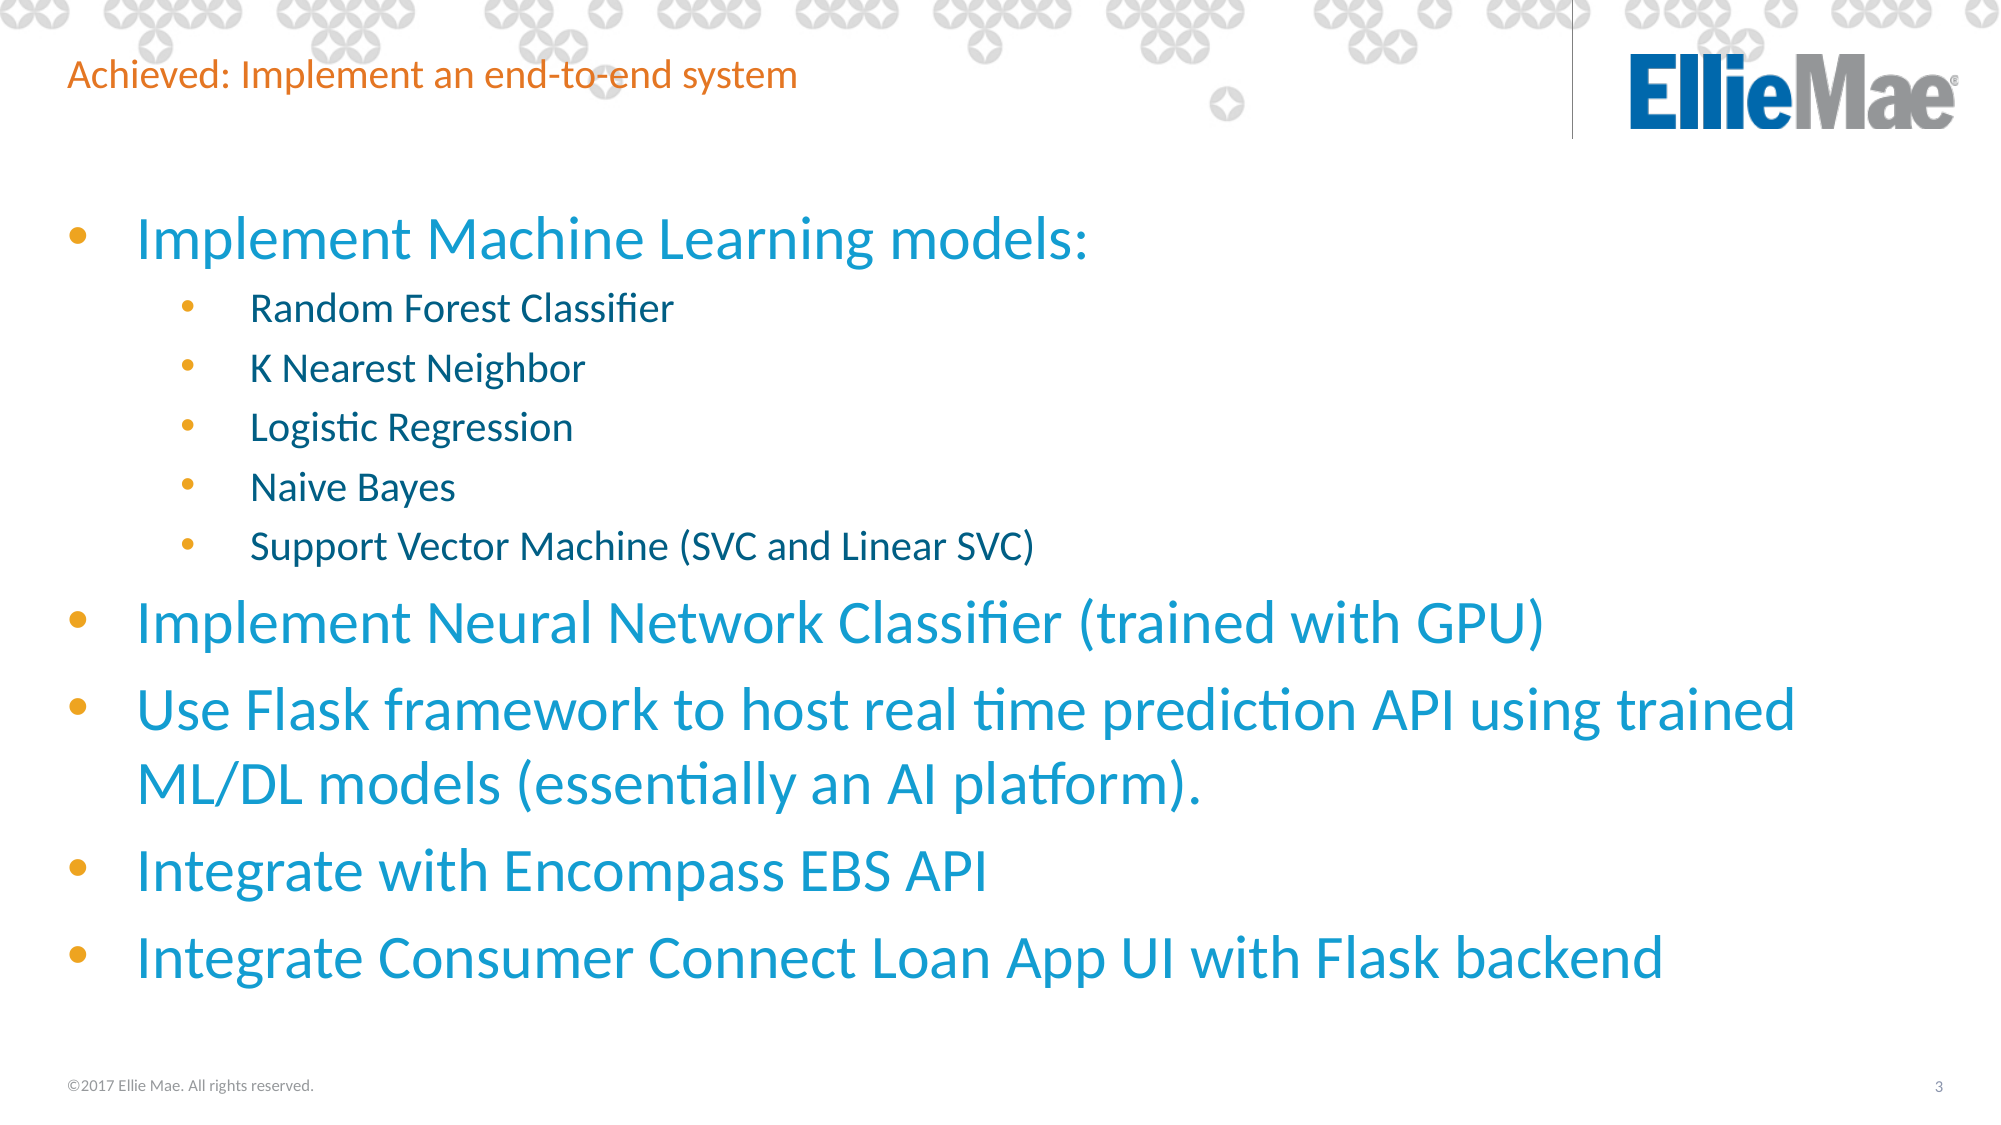

# Achieved: Implement an end-to-end system
Implement Machine Learning models:
Random Forest Classifier
K Nearest Neighbor
Logistic Regression
Naive Bayes
Support Vector Machine (SVC and Linear SVC)
Implement Neural Network Classifier (trained with GPU)
Use Flask framework to host real time prediction API using trained ML/DL models (essentially an AI platform).
Integrate with Encompass EBS API
Integrate Consumer Connect Loan App UI with Flask backend
©2017 Ellie Mae. All rights reserved.
3